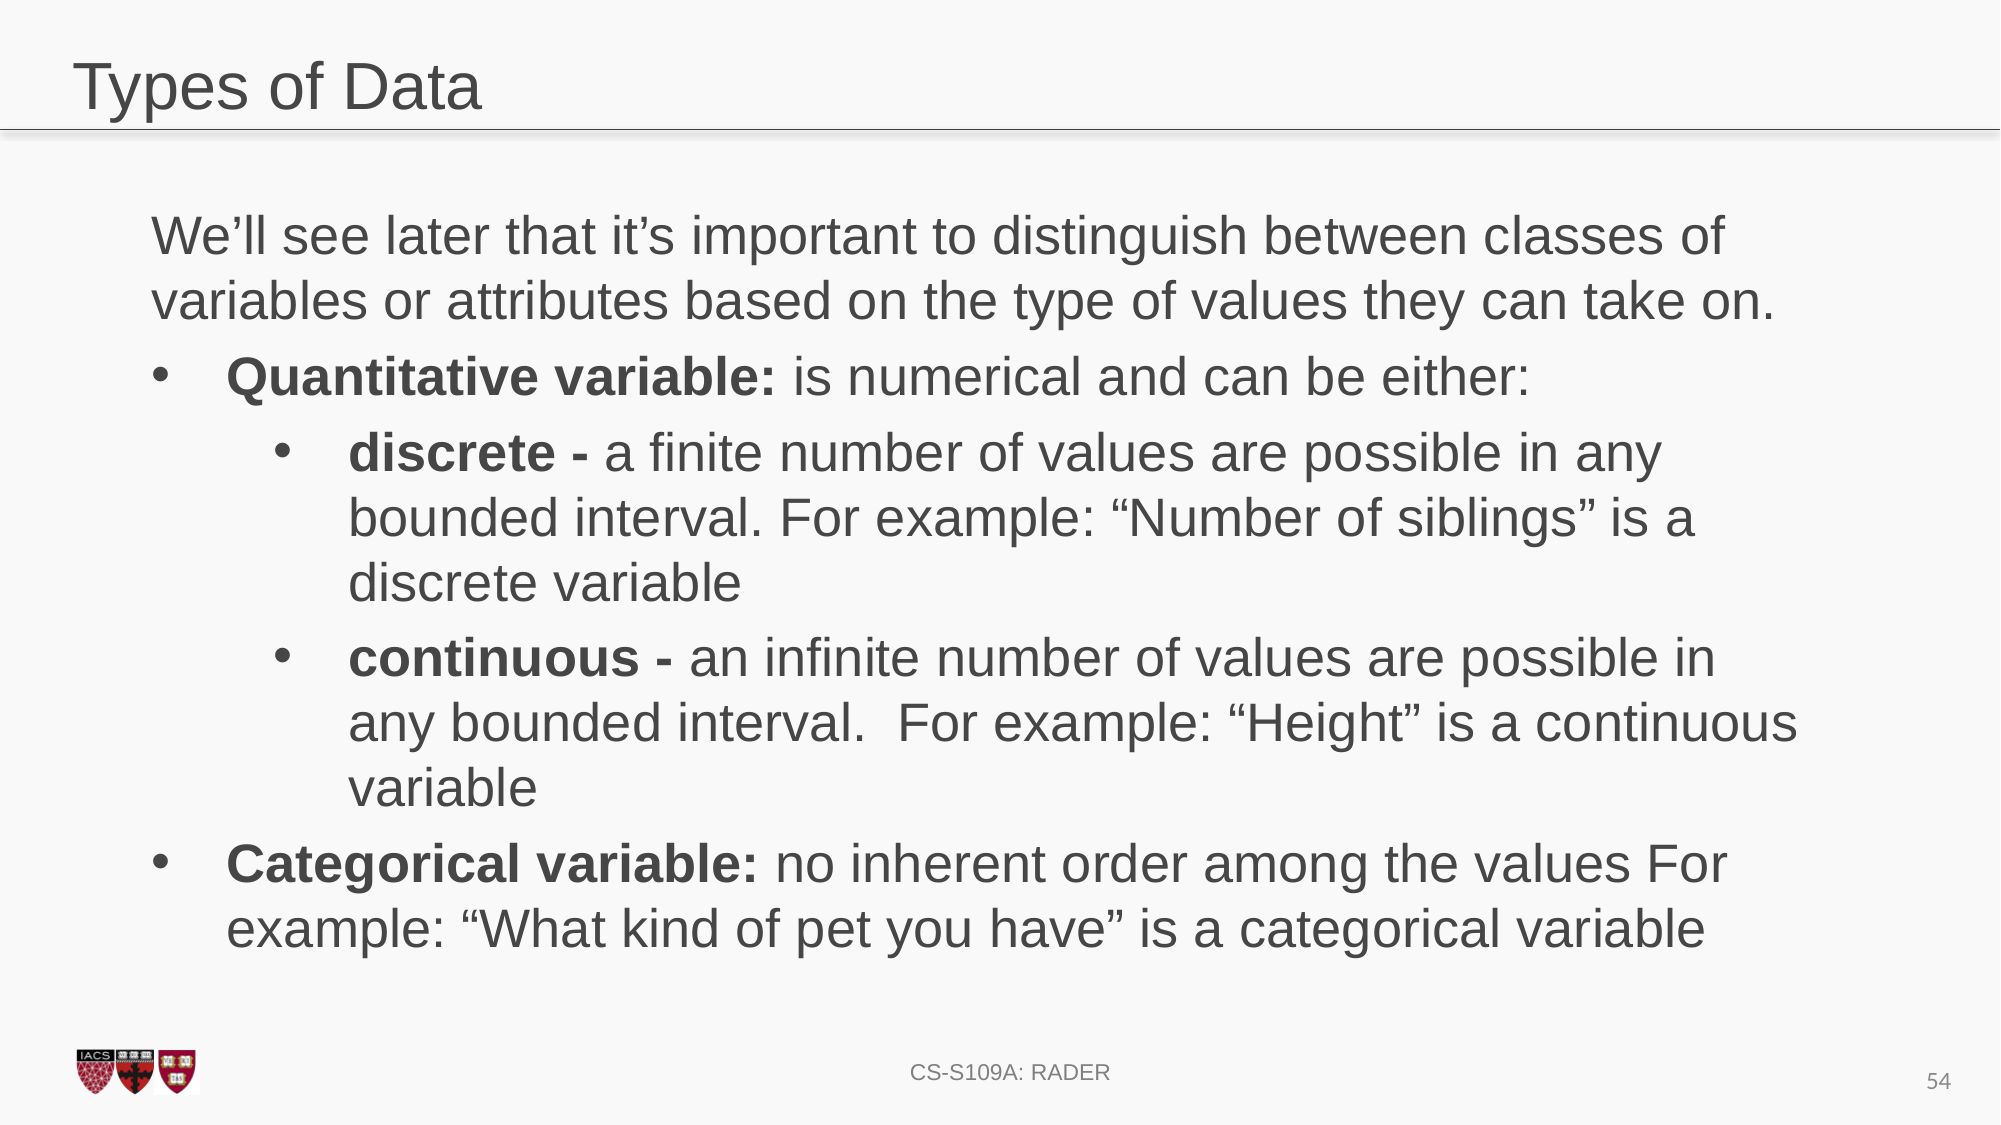

# Types of Data
We’ll see later that it’s important to distinguish between classes of variables or attributes based on the type of values they can take on.
Quantitative variable: is numerical and can be either:
discrete - a finite number of values are possible in any bounded interval. For example: “Number of siblings” is a discrete variable
continuous - an infinite number of values are possible in any bounded interval.  For example: “Height” is a continuous variable
Categorical variable: no inherent order among the values For example: “What kind of pet you have” is a categorical variable
54